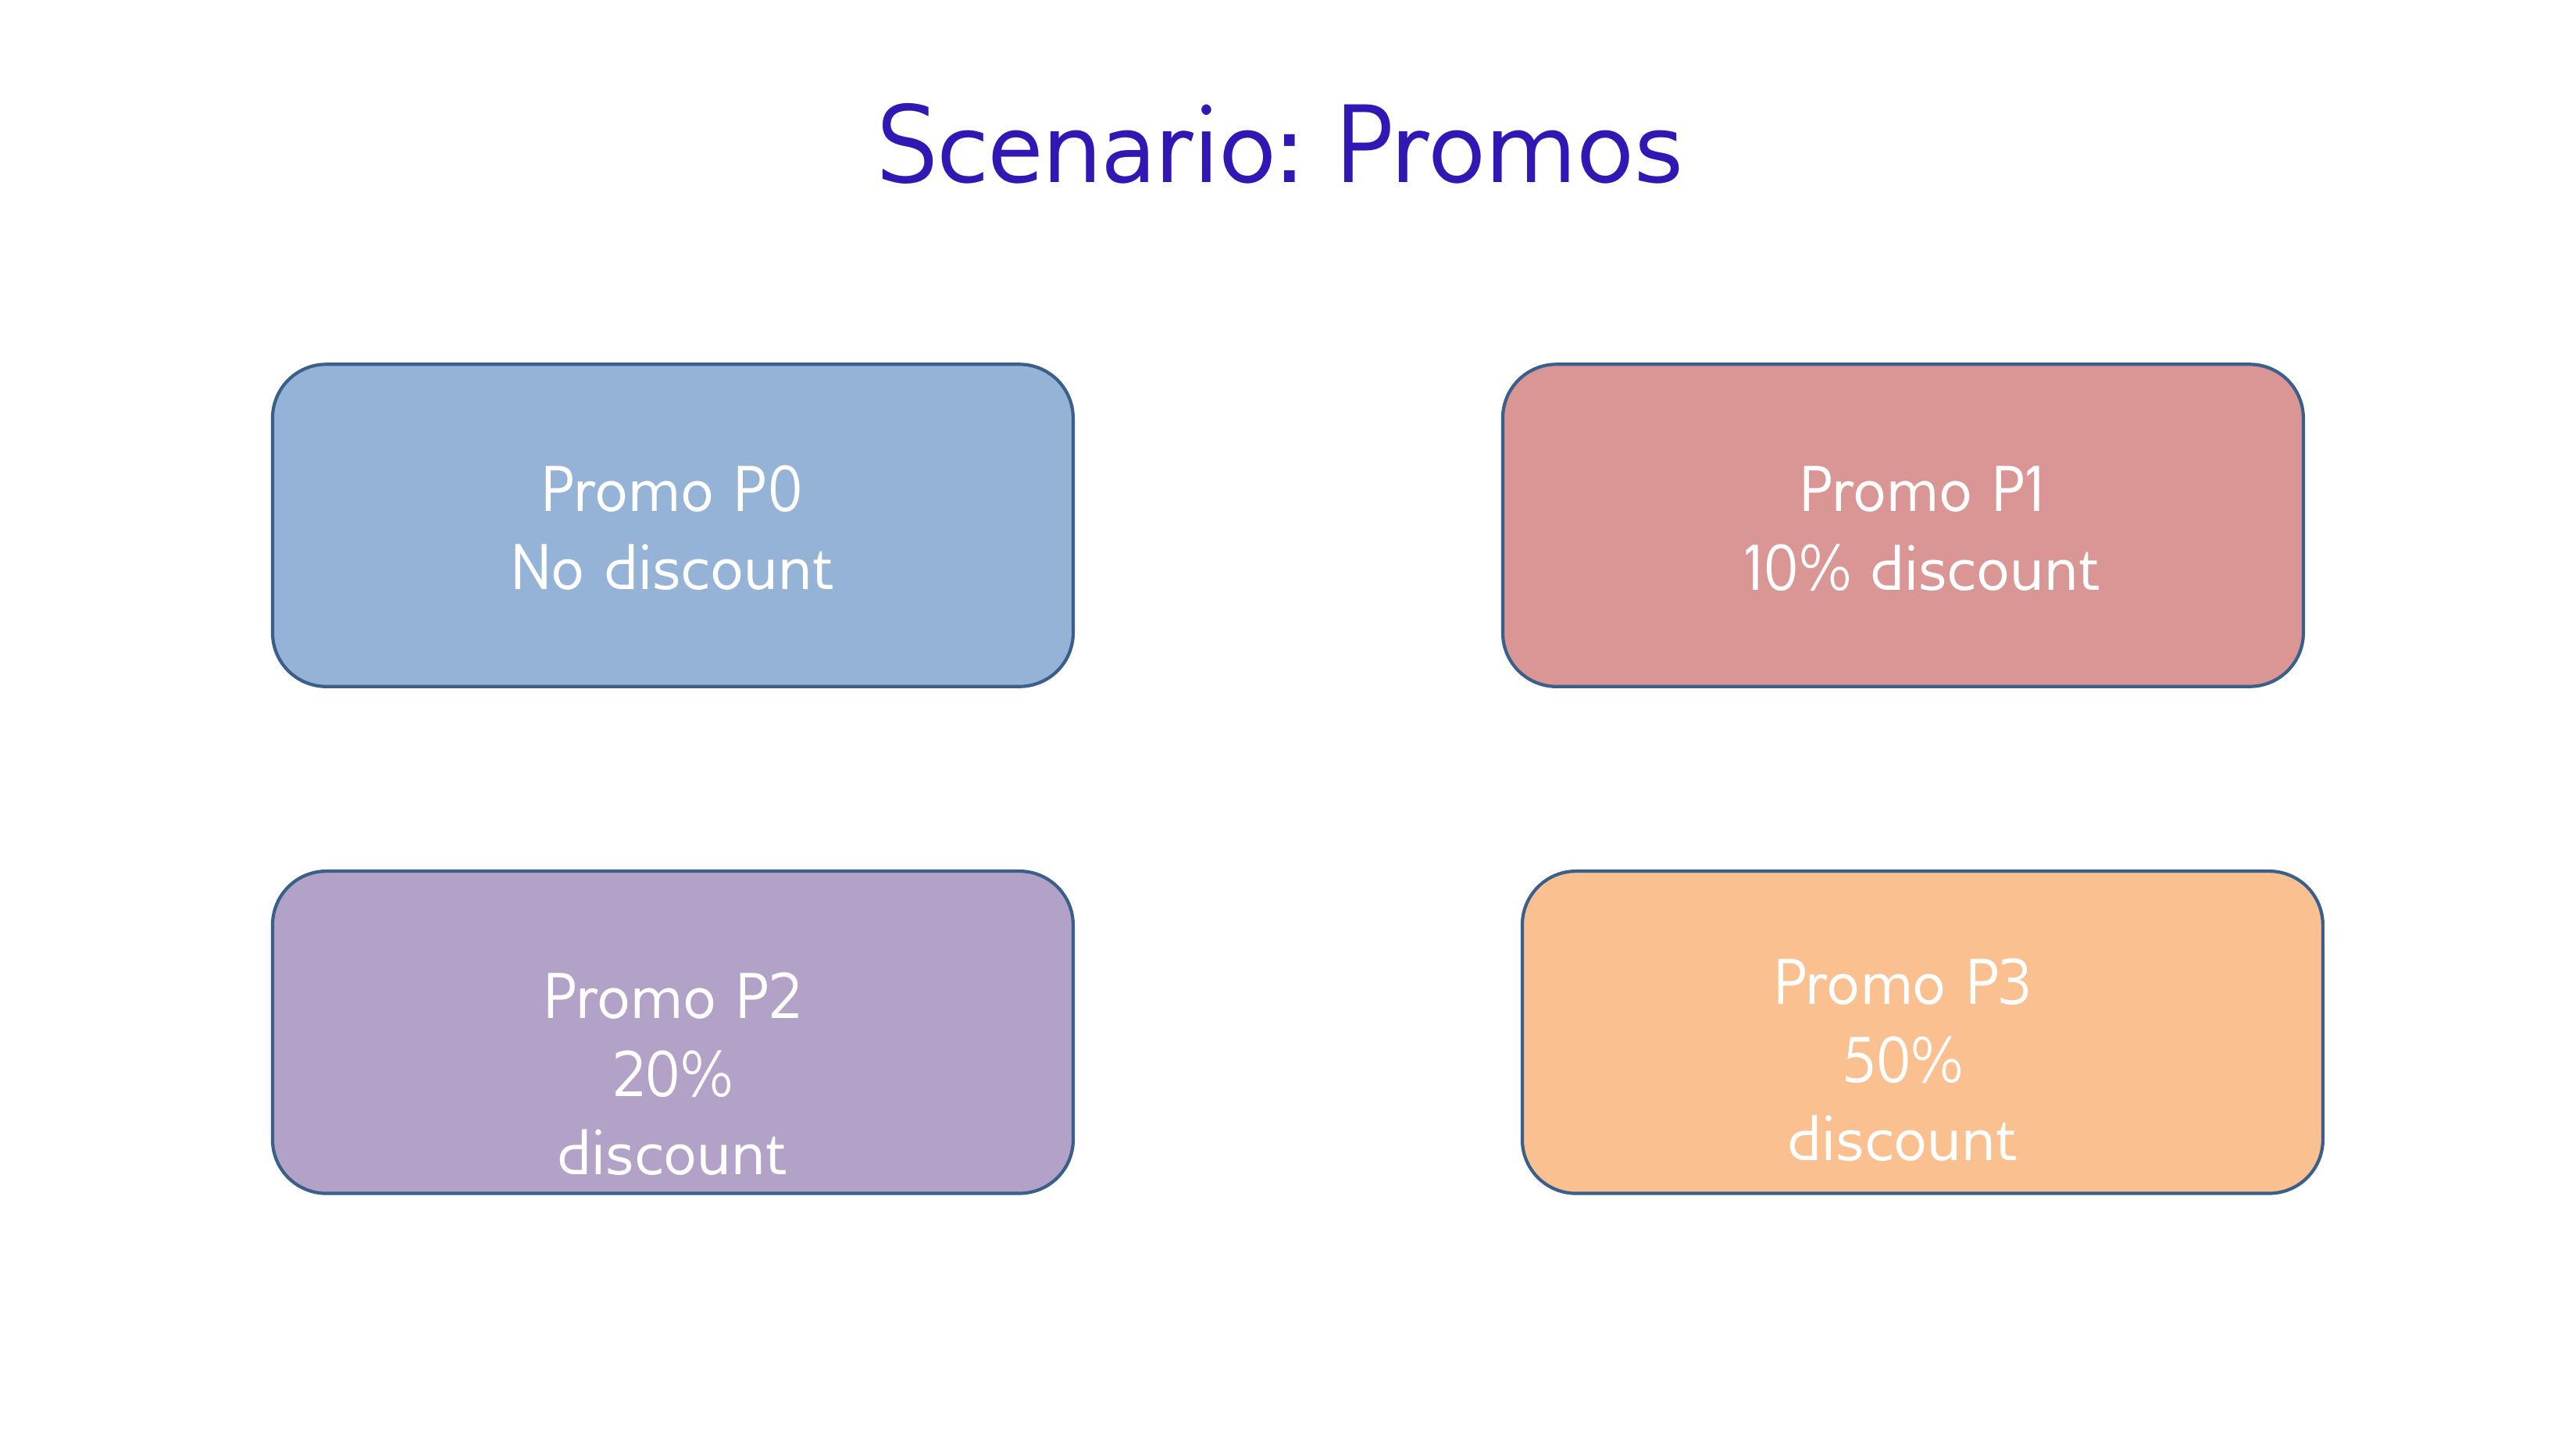

# Scenario: Promos

Promo P0
No discount
Promo P1
10% discount

Promo P3
50% discount
Promo P2
20% discount